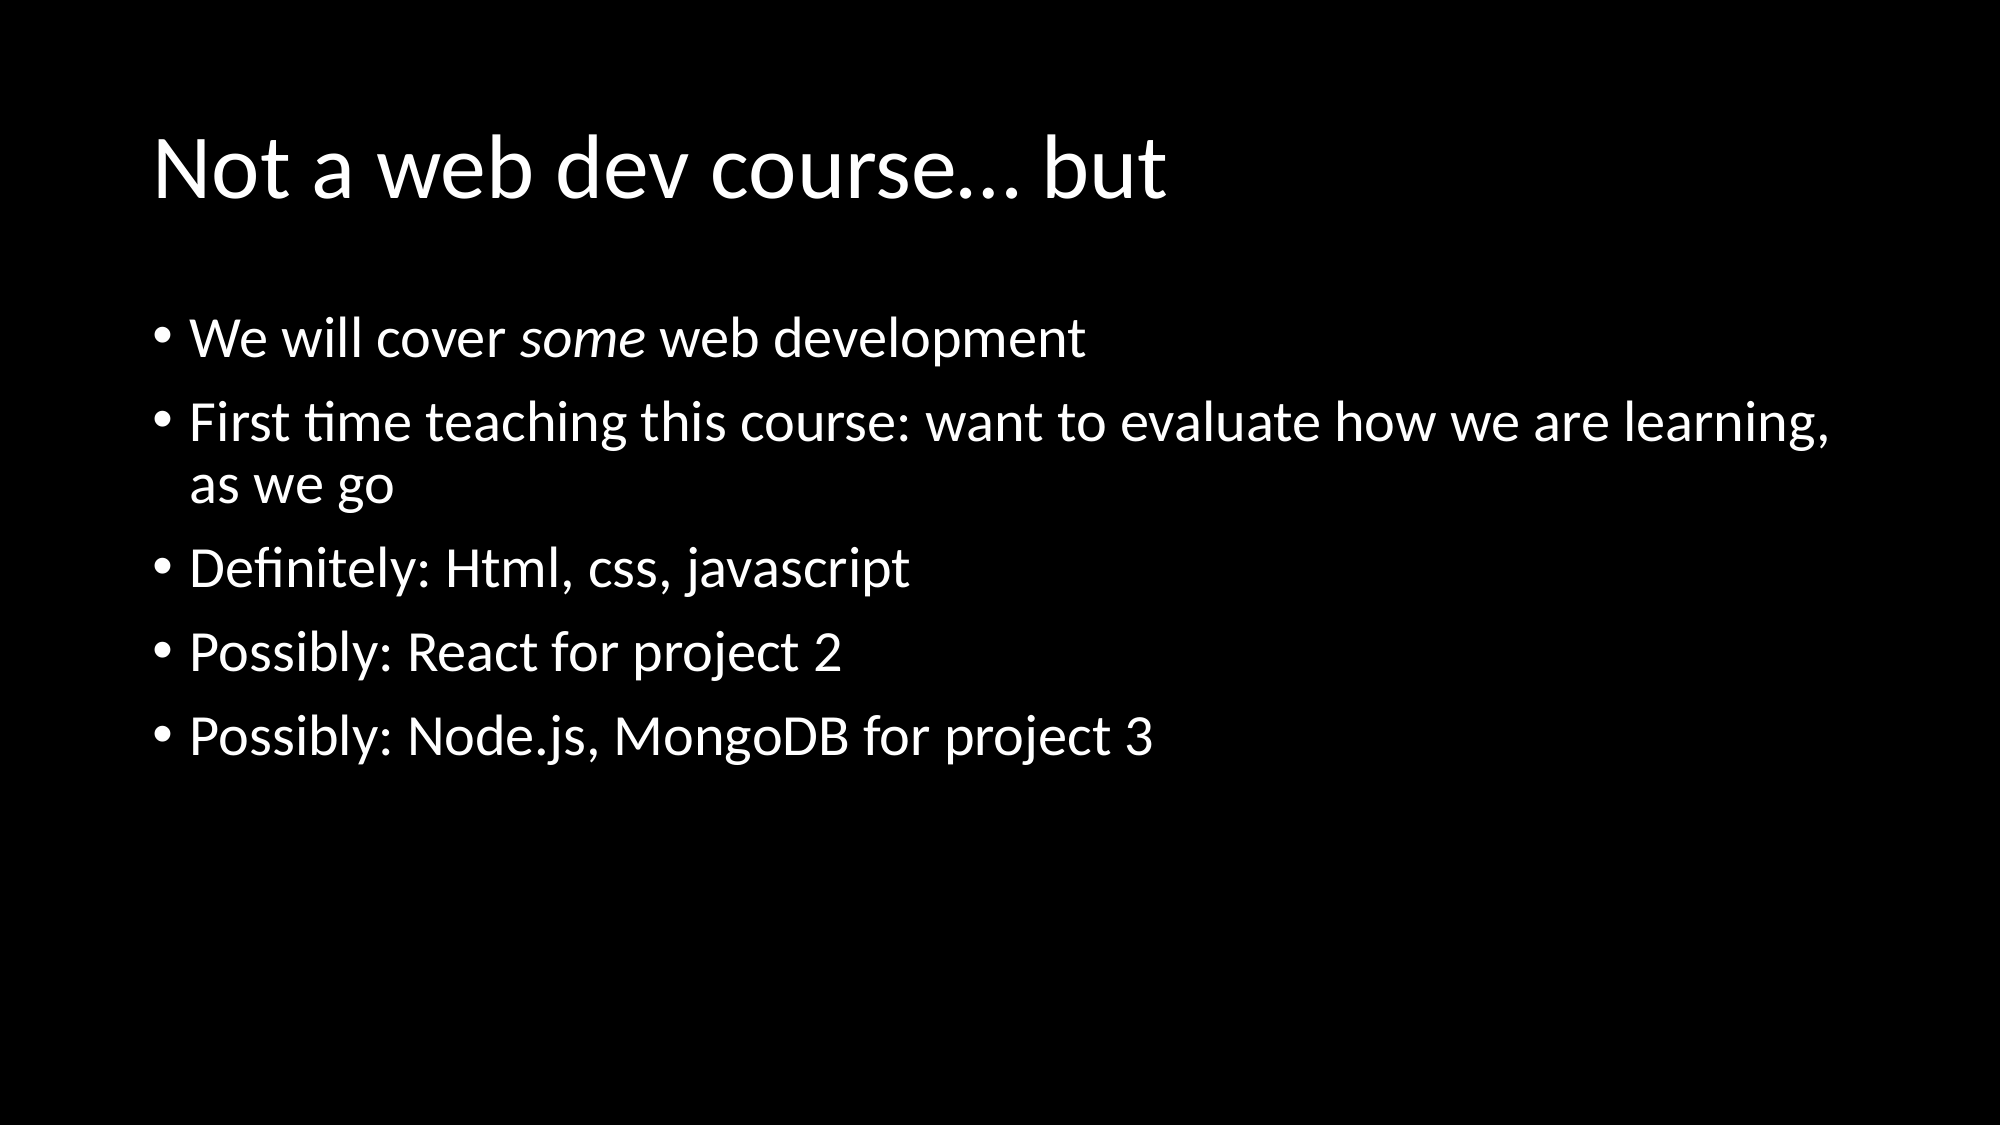

# Not a web dev course… but
We will cover some web development
First time teaching this course: want to evaluate how we are learning, as we go
Definitely: Html, css, javascript
Possibly: React for project 2
Possibly: Node.js, MongoDB for project 3